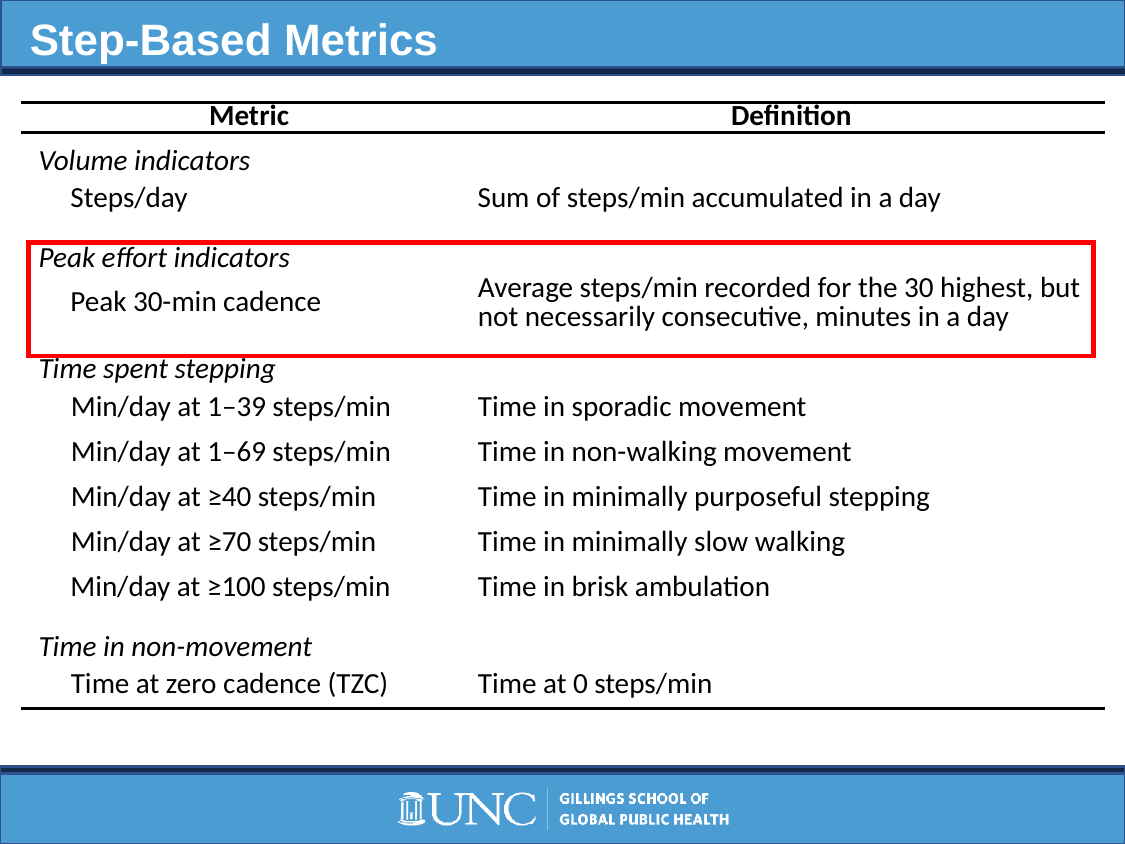

Step-Based Metrics
| Metric | Definition |
| --- | --- |
| Volume indicators |  |
| Steps/day | Sum of steps/min accumulated in a day |
| Peak effort indicators |  |
| Peak 30-min cadence | Average steps/min recorded for the 30 highest, but not necessarily consecutive, minutes in a day |
| Time spent stepping |  |
| Min/day at 1–39 steps/min | Time in sporadic movement |
| Min/day at 1–69 steps/min | Time in non-walking movement |
| Min/day at ≥40 steps/min | Time in minimally purposeful stepping |
| Min/day at ≥70 steps/min | Time in minimally slow walking |
| Min/day at ≥100 steps/min | Time in brisk ambulation |
| Time in non-movement |  |
| Time at zero cadence (TZC) | Time at 0 steps/min |